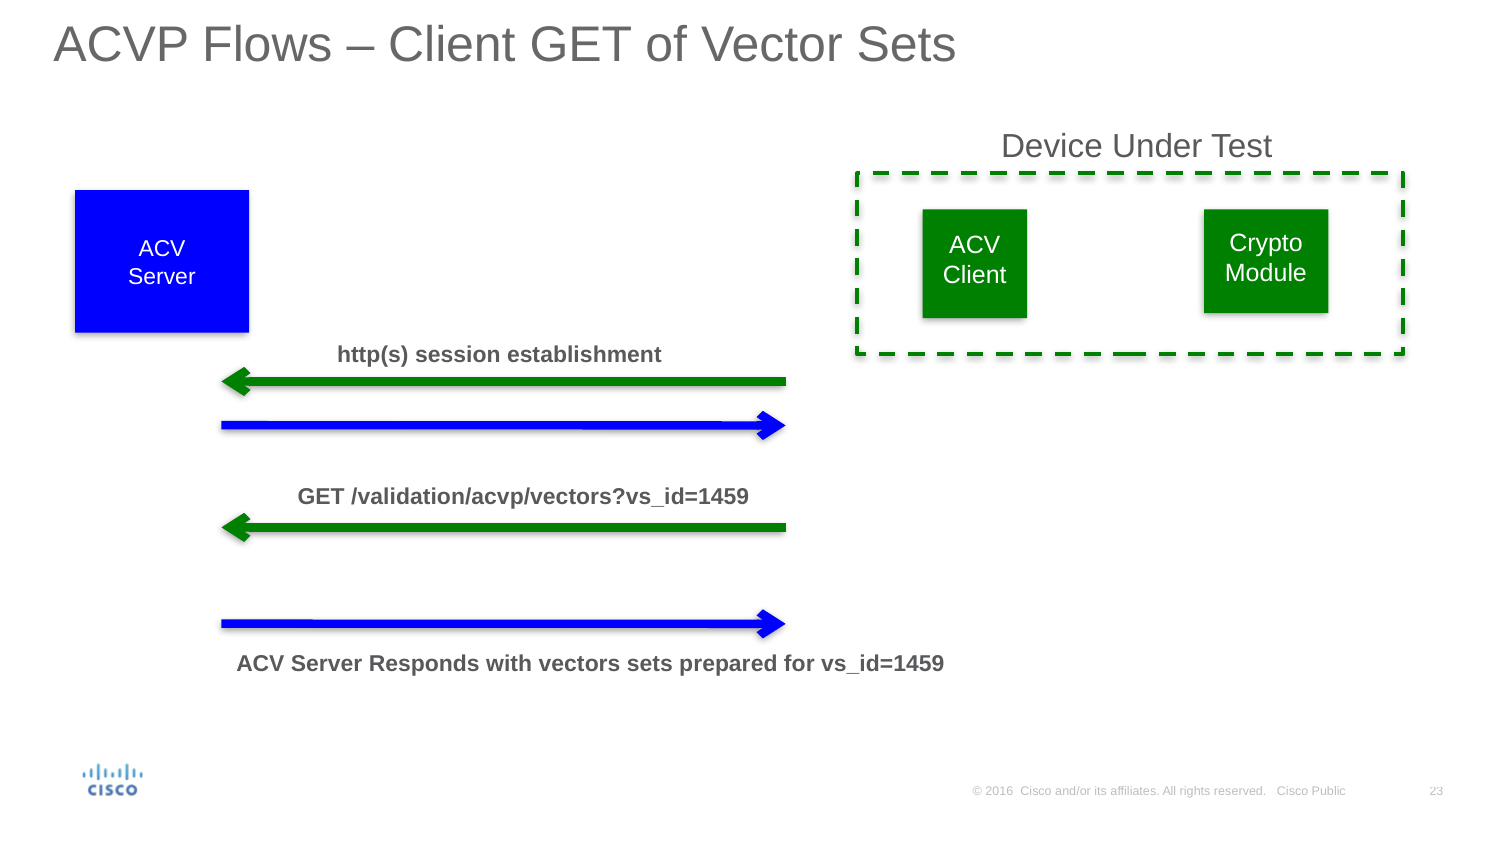

# ACVP Flows – Client GET of Vector Sets
 Device Under Test

ACV
Server

ACV
Client

Crypto
Module

http(s) session establishment
GET /validation/acvp/vectors?vs_id=1459

ACV Server Responds with vectors sets prepared for vs_id=1459